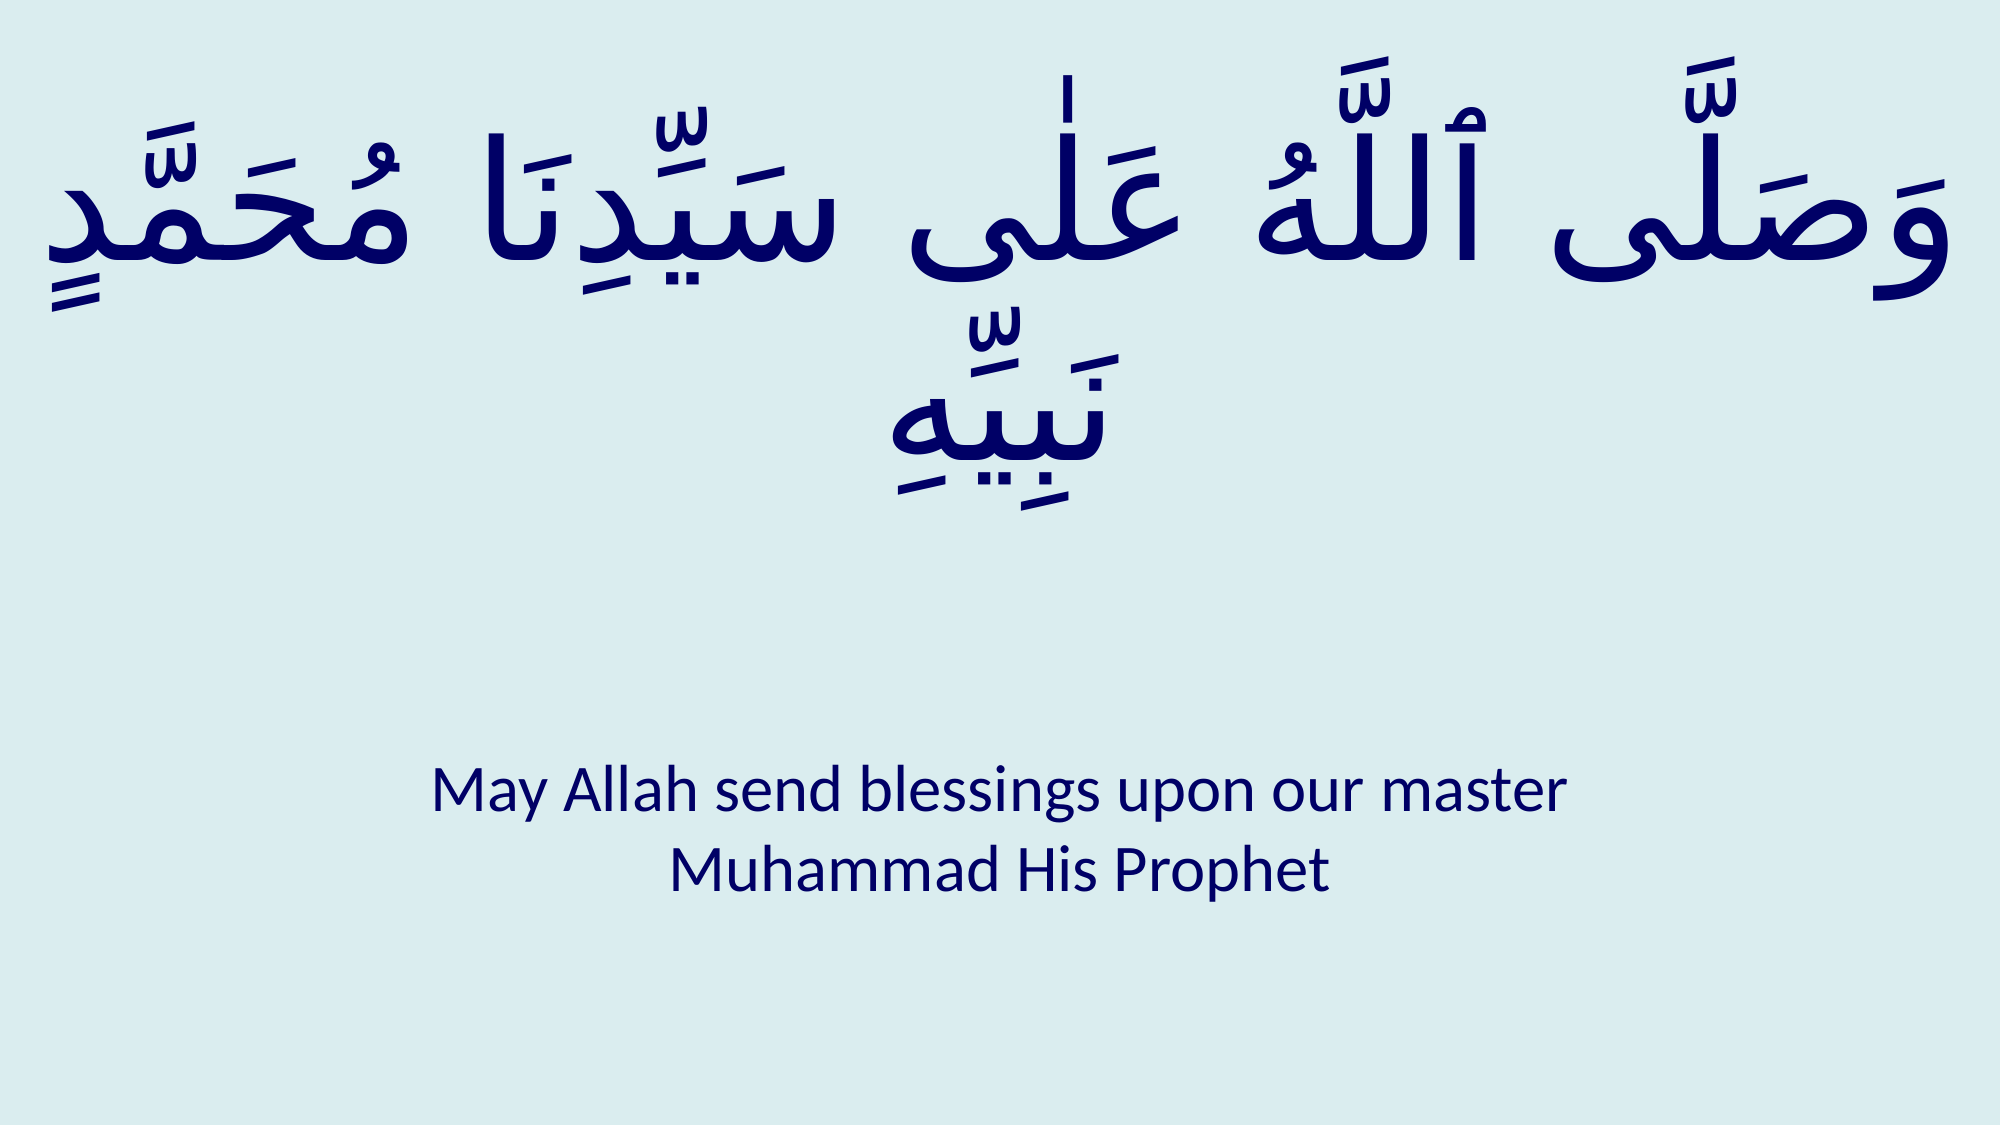

# وَصَلَّى ٱللَّهُ عَلٰى سَيِّدِنَا مُحَمَّدٍ نَبِيِّهِ
May Allah send blessings upon our master Muhammad His Prophet